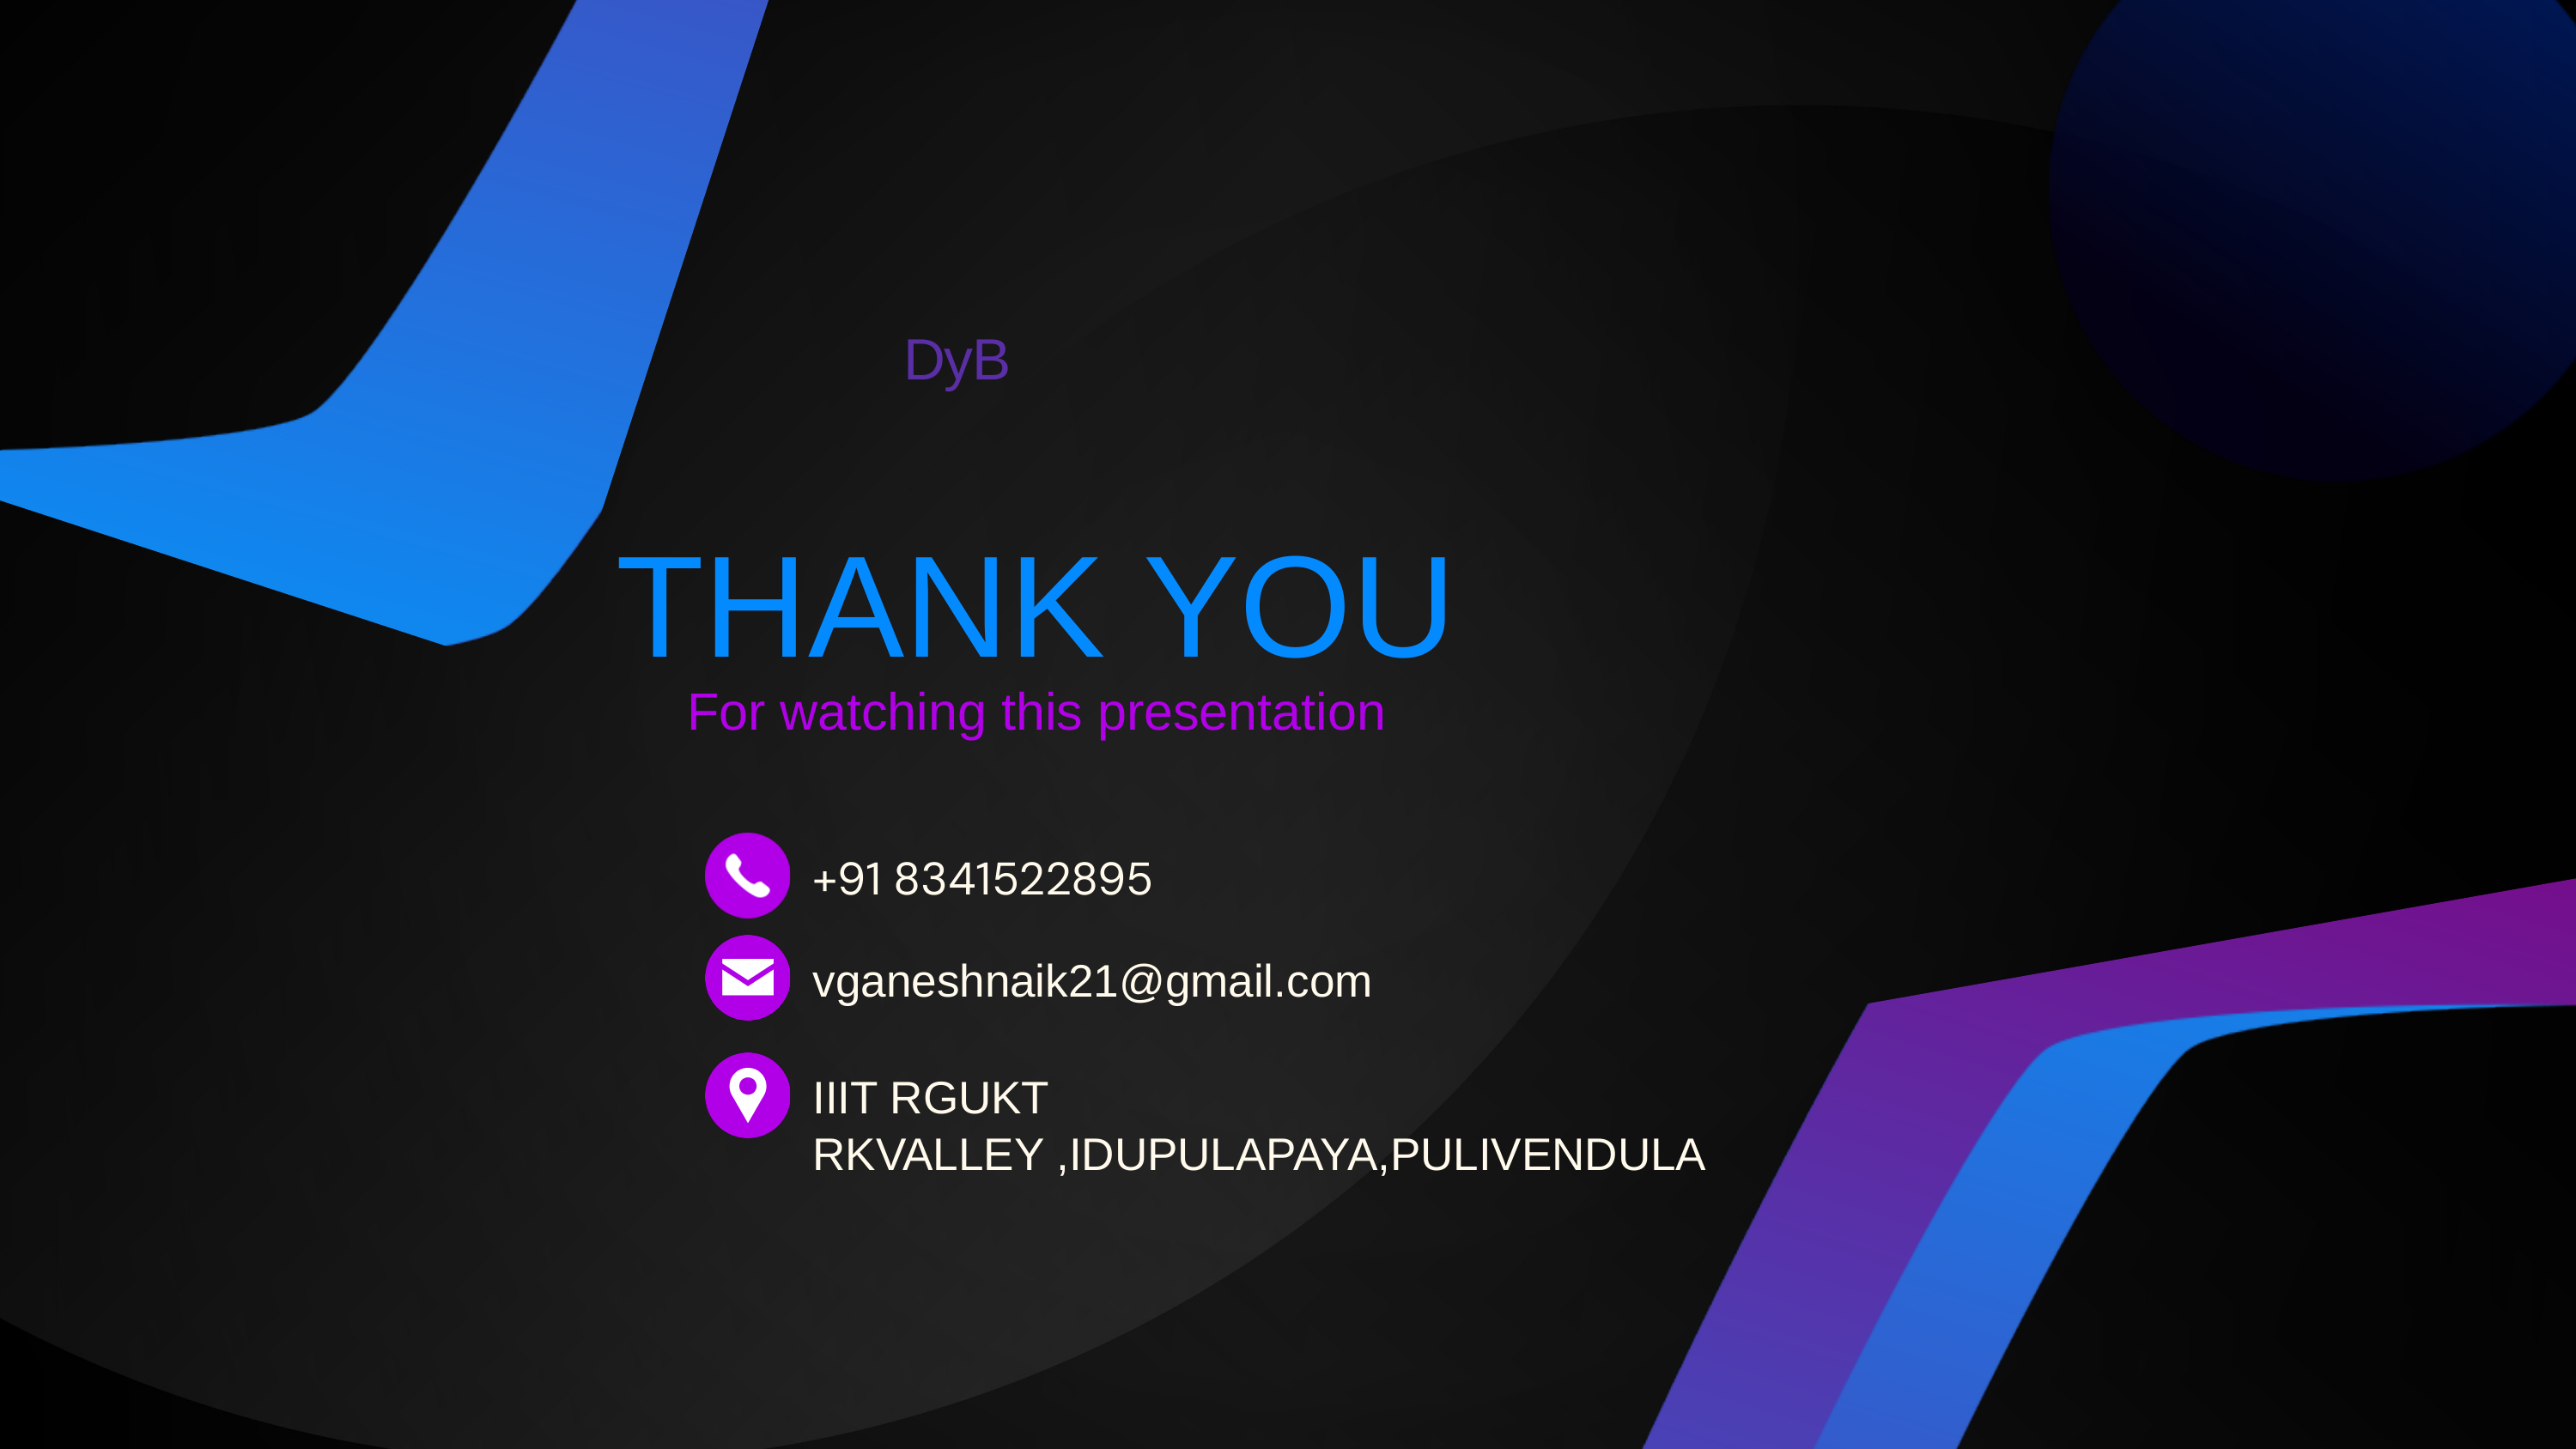

DyB
THANK YOU
For watching this presentation

+91 8341522895

vganeshnaik21@gmail.com

IIIT RGUKT RKVALLEY ,IDUPULAPAYA,PULIVENDULA